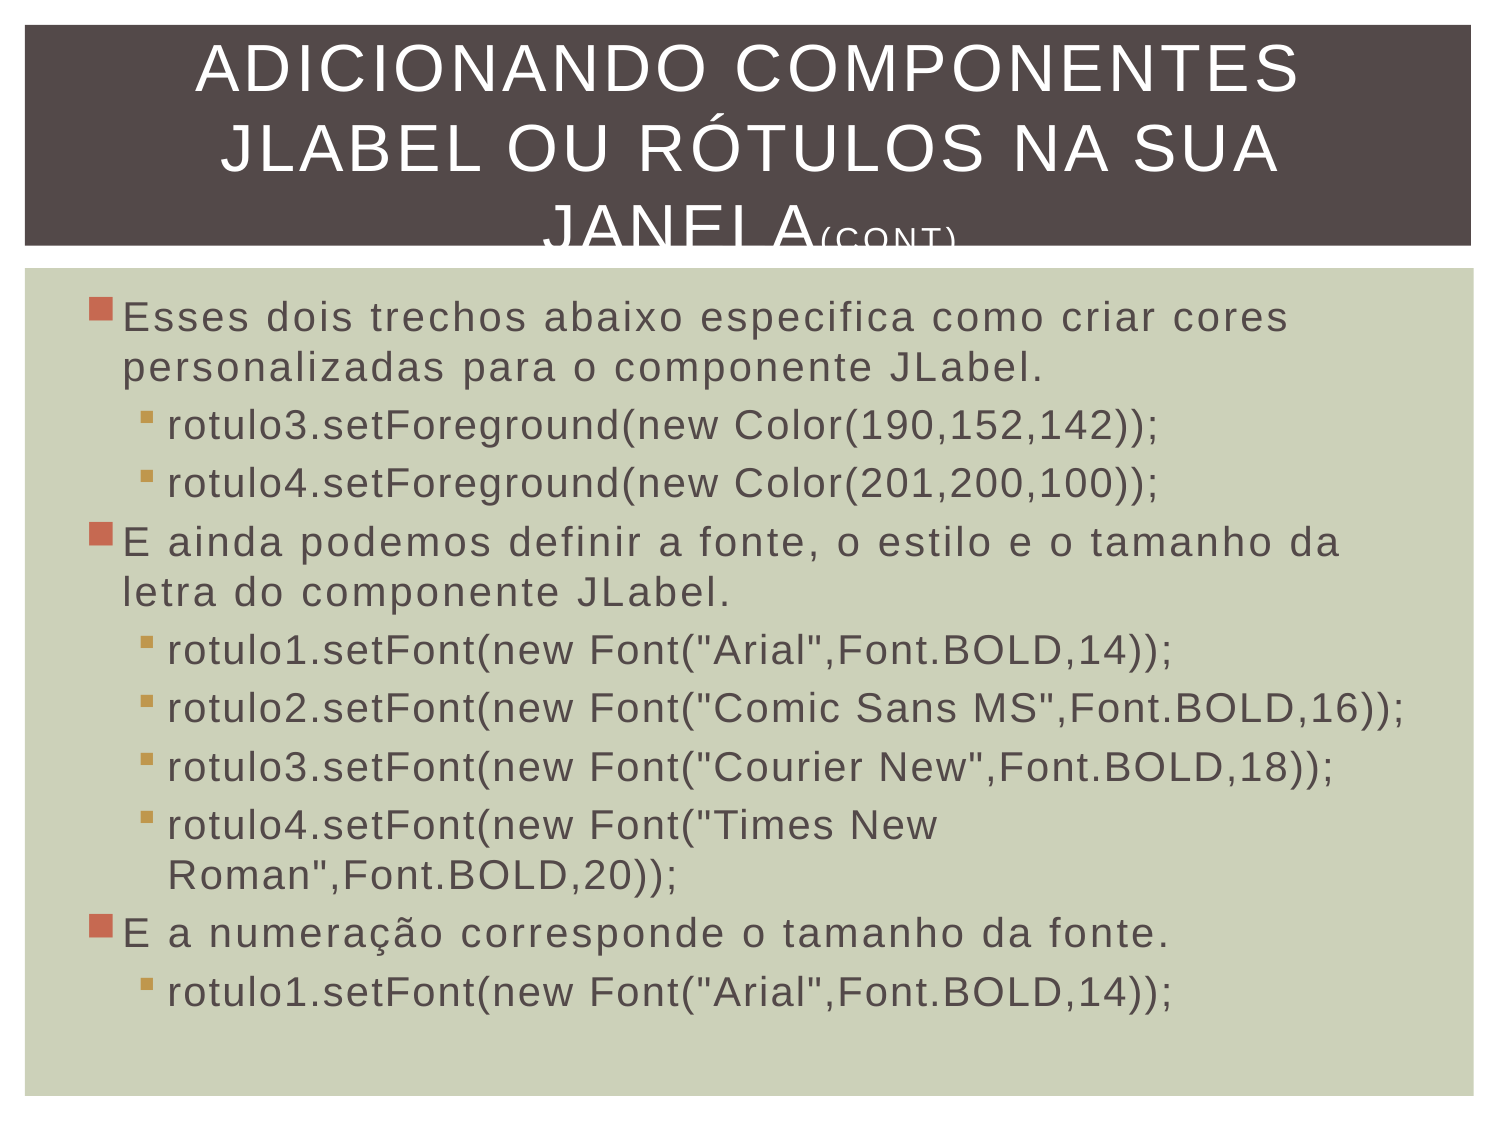

# Adicionando componentes JLabel ou rótulos na sua janela(cont)
Esses dois trechos abaixo especifica como criar cores personalizadas para o componente JLabel.
rotulo3.setForeground(new Color(190,152,142));
rotulo4.setForeground(new Color(201,200,100));
E ainda podemos definir a fonte, o estilo e o tamanho da letra do componente JLabel.
rotulo1.setFont(new Font("Arial",Font.BOLD,14));
rotulo2.setFont(new Font("Comic Sans MS",Font.BOLD,16));
rotulo3.setFont(new Font("Courier New",Font.BOLD,18));
rotulo4.setFont(new Font("Times New Roman",Font.BOLD,20));
E a numeração corresponde o tamanho da fonte.
rotulo1.setFont(new Font("Arial",Font.BOLD,14));